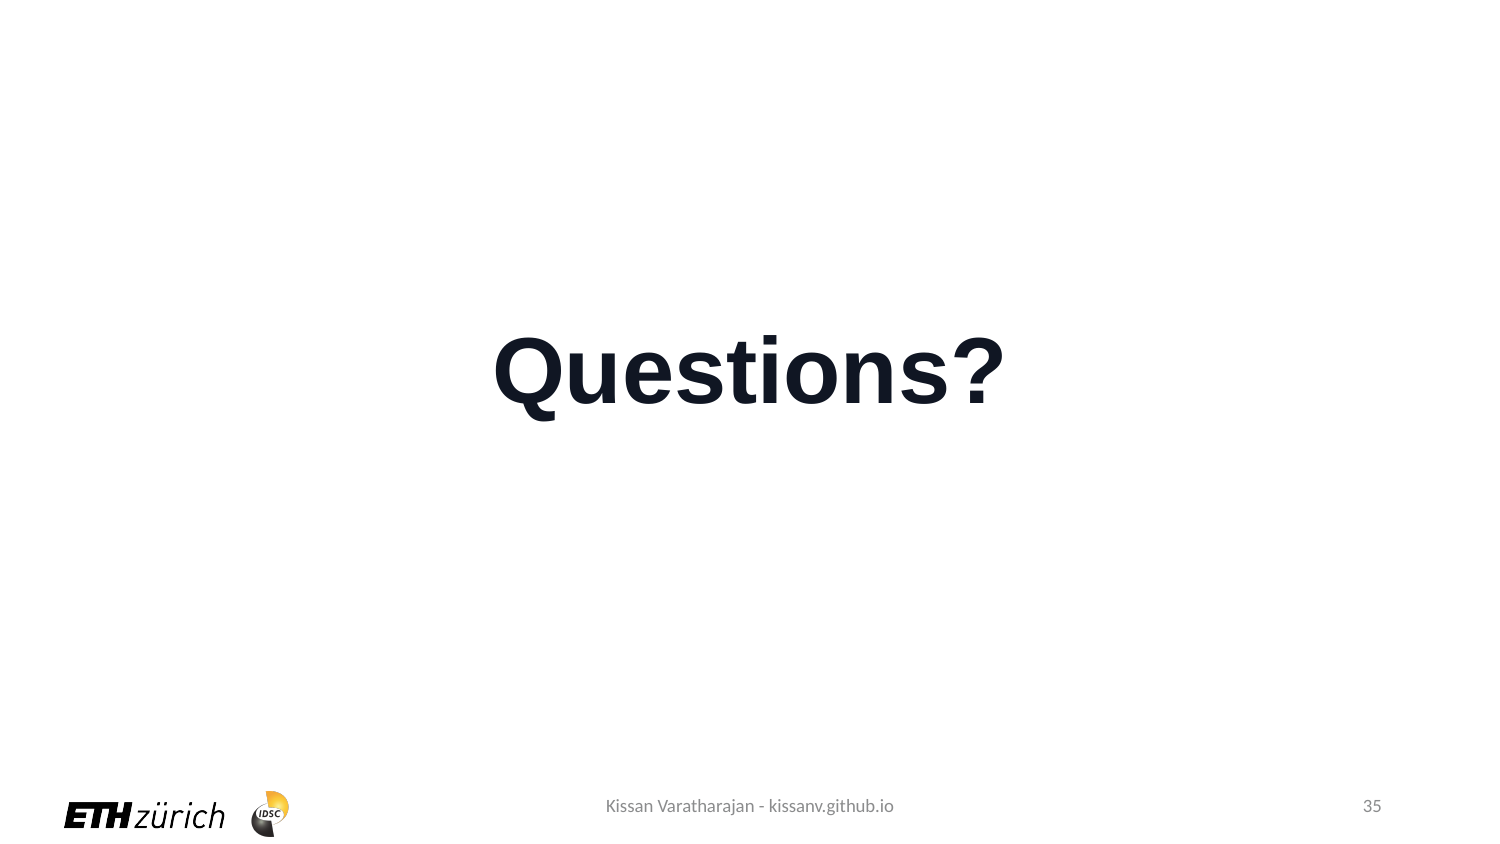

# Questions?

Kissan Varatharajan - kissanv.github.io
35